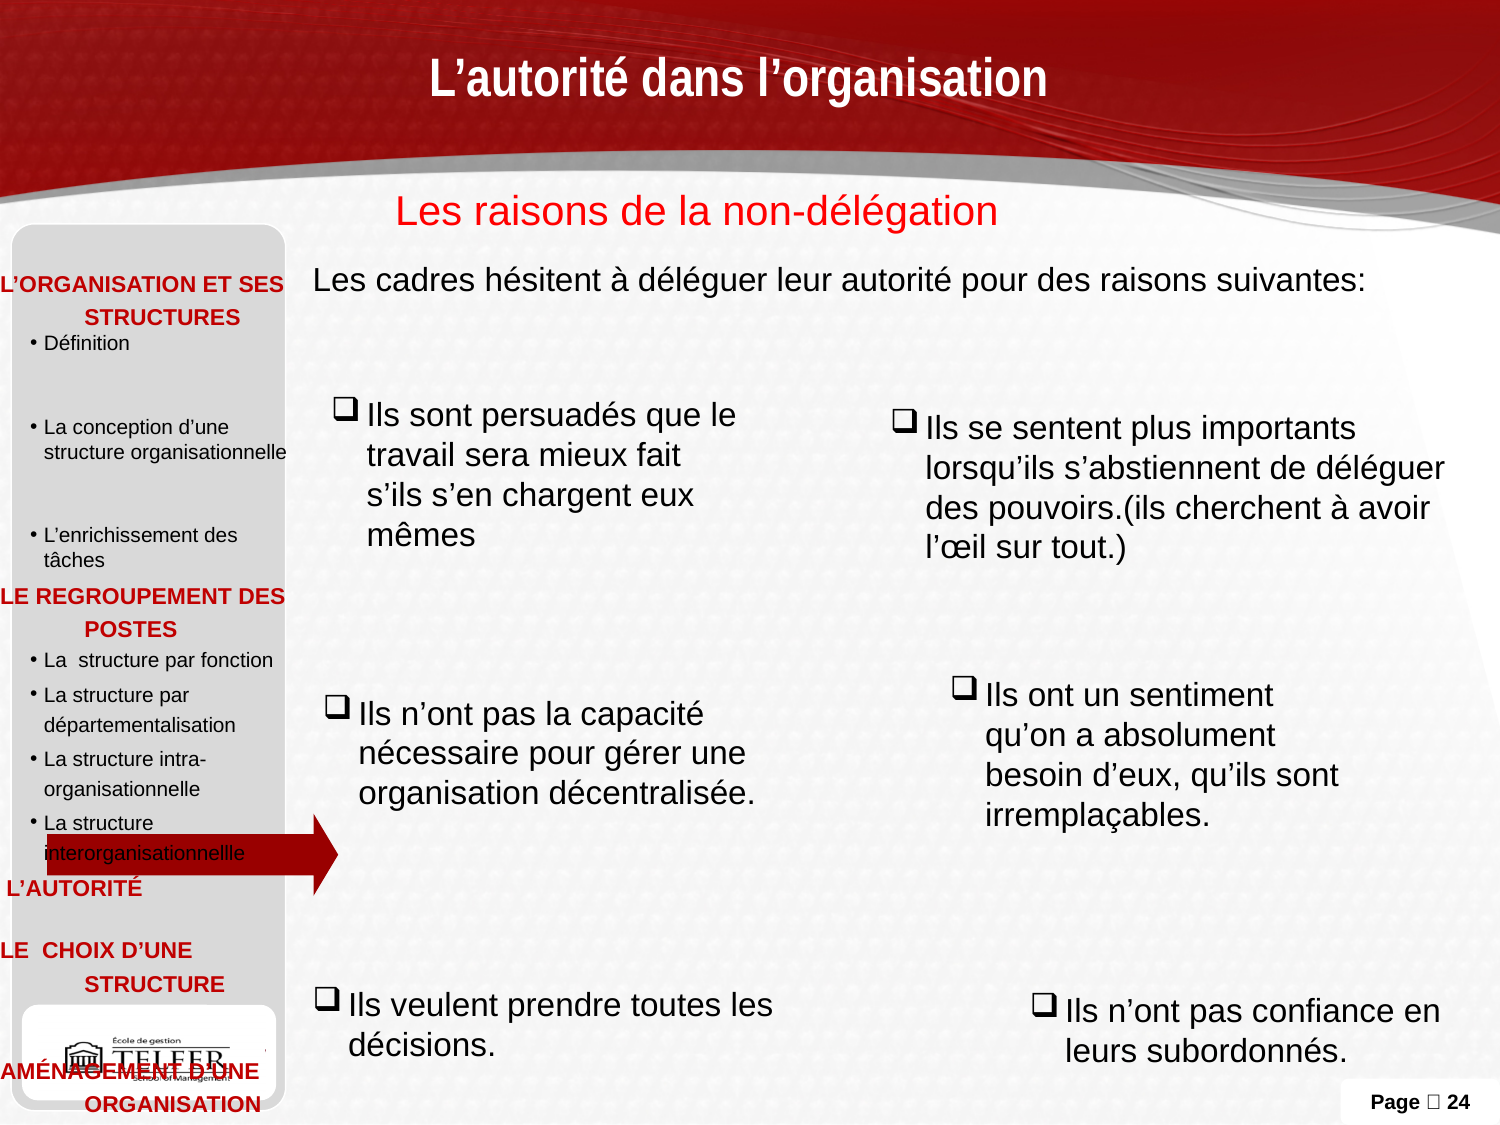

# L’autorité dans l’organisation
Les raisons de la non-délégation

L’organisation et ses structures
Définition

La conception d’une structure organisationnelle

L’enrichissement des tâches
Le regroupement des postes
La  structure par fonction
La structure par départementalisation
La structure intra-organisationnelle
La structure interorganisationnellle
 L’autorité

Le  choix d’une structure

Aménagement d’une organisation

Les cadres hésitent à déléguer leur autorité pour des raisons suivantes:
Ils sont persuadés que le travail sera mieux fait s’ils s’en chargent eux mêmes
Ils se sentent plus importants lorsqu’ils s’abstiennent de déléguer des pouvoirs.(ils cherchent à avoir l’œil sur tout.)
Ils ont un sentiment qu’on a absolument besoin d’eux, qu’ils sont irremplaçables.
Ils n’ont pas la capacité nécessaire pour gérer une organisation décentralisée.

Ils veulent prendre toutes les décisions.
Ils n’ont pas confiance en leurs subordonnés.